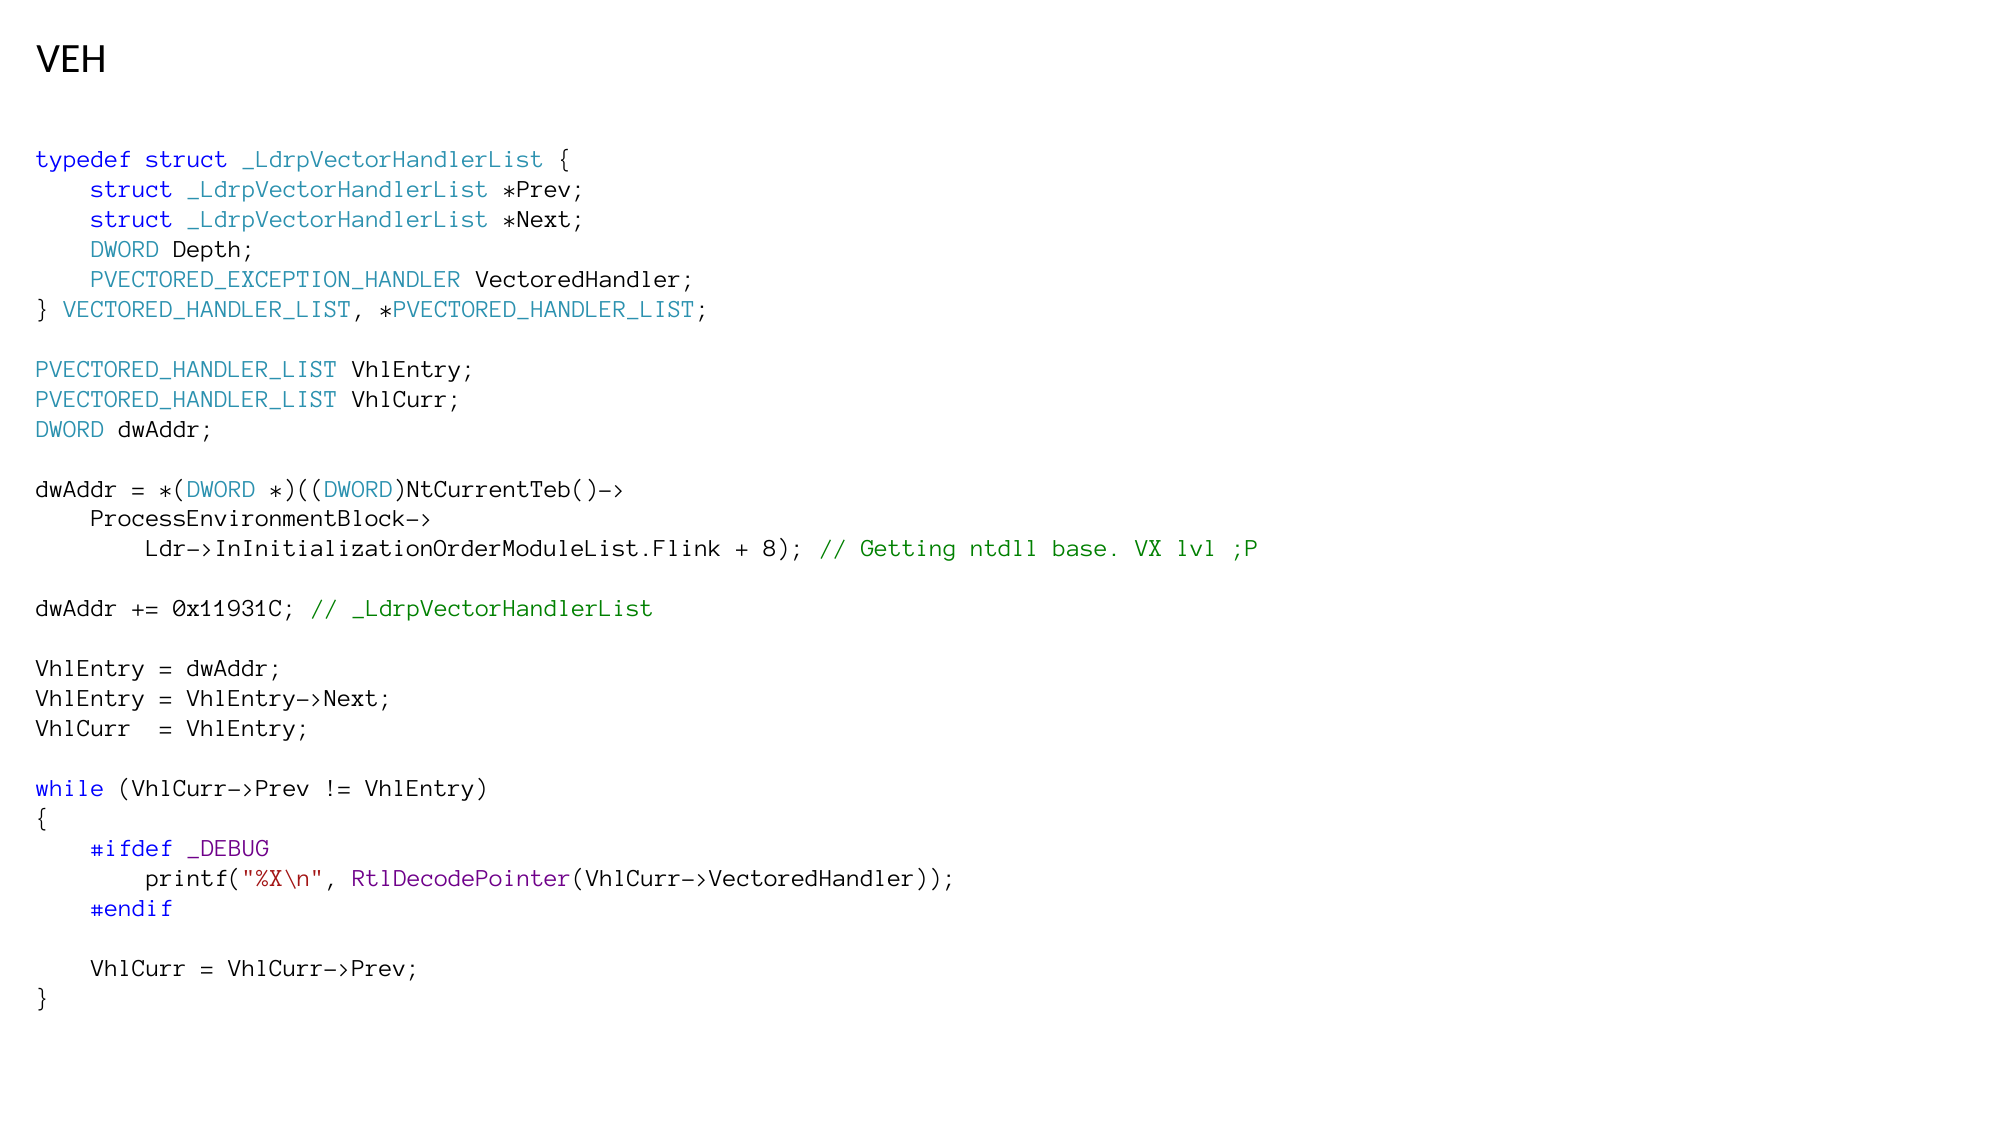

VEH
typedef struct _LdrpVectorHandlerList {
    struct _LdrpVectorHandlerList *Prev;
    struct _LdrpVectorHandlerList *Next;
    DWORD Depth;
    PVECTORED_EXCEPTION_HANDLER VectoredHandler;
} VECTORED_HANDLER_LIST, *PVECTORED_HANDLER_LIST;

PVECTORED_HANDLER_LIST VhlEntry;
PVECTORED_HANDLER_LIST VhlCurr;
DWORD dwAddr;

dwAddr = *(DWORD *)((DWORD)NtCurrentTeb()->
    ProcessEnvironmentBlock->
        Ldr->InInitializationOrderModuleList.Flink + 8); // Getting ntdll base. VX lvl ;P

dwAddr += 0x11931C; // _LdrpVectorHandlerList

VhlEntry = dwAddr;
VhlEntry = VhlEntry->Next;
VhlCurr  = VhlEntry;

while (VhlCurr->Prev != VhlEntry)
{
    #ifdef _DEBUG
        printf("%X\n", RtlDecodePointer(VhlCurr->VectoredHandler));
    #endif

    VhlCurr = VhlCurr->Prev;
}